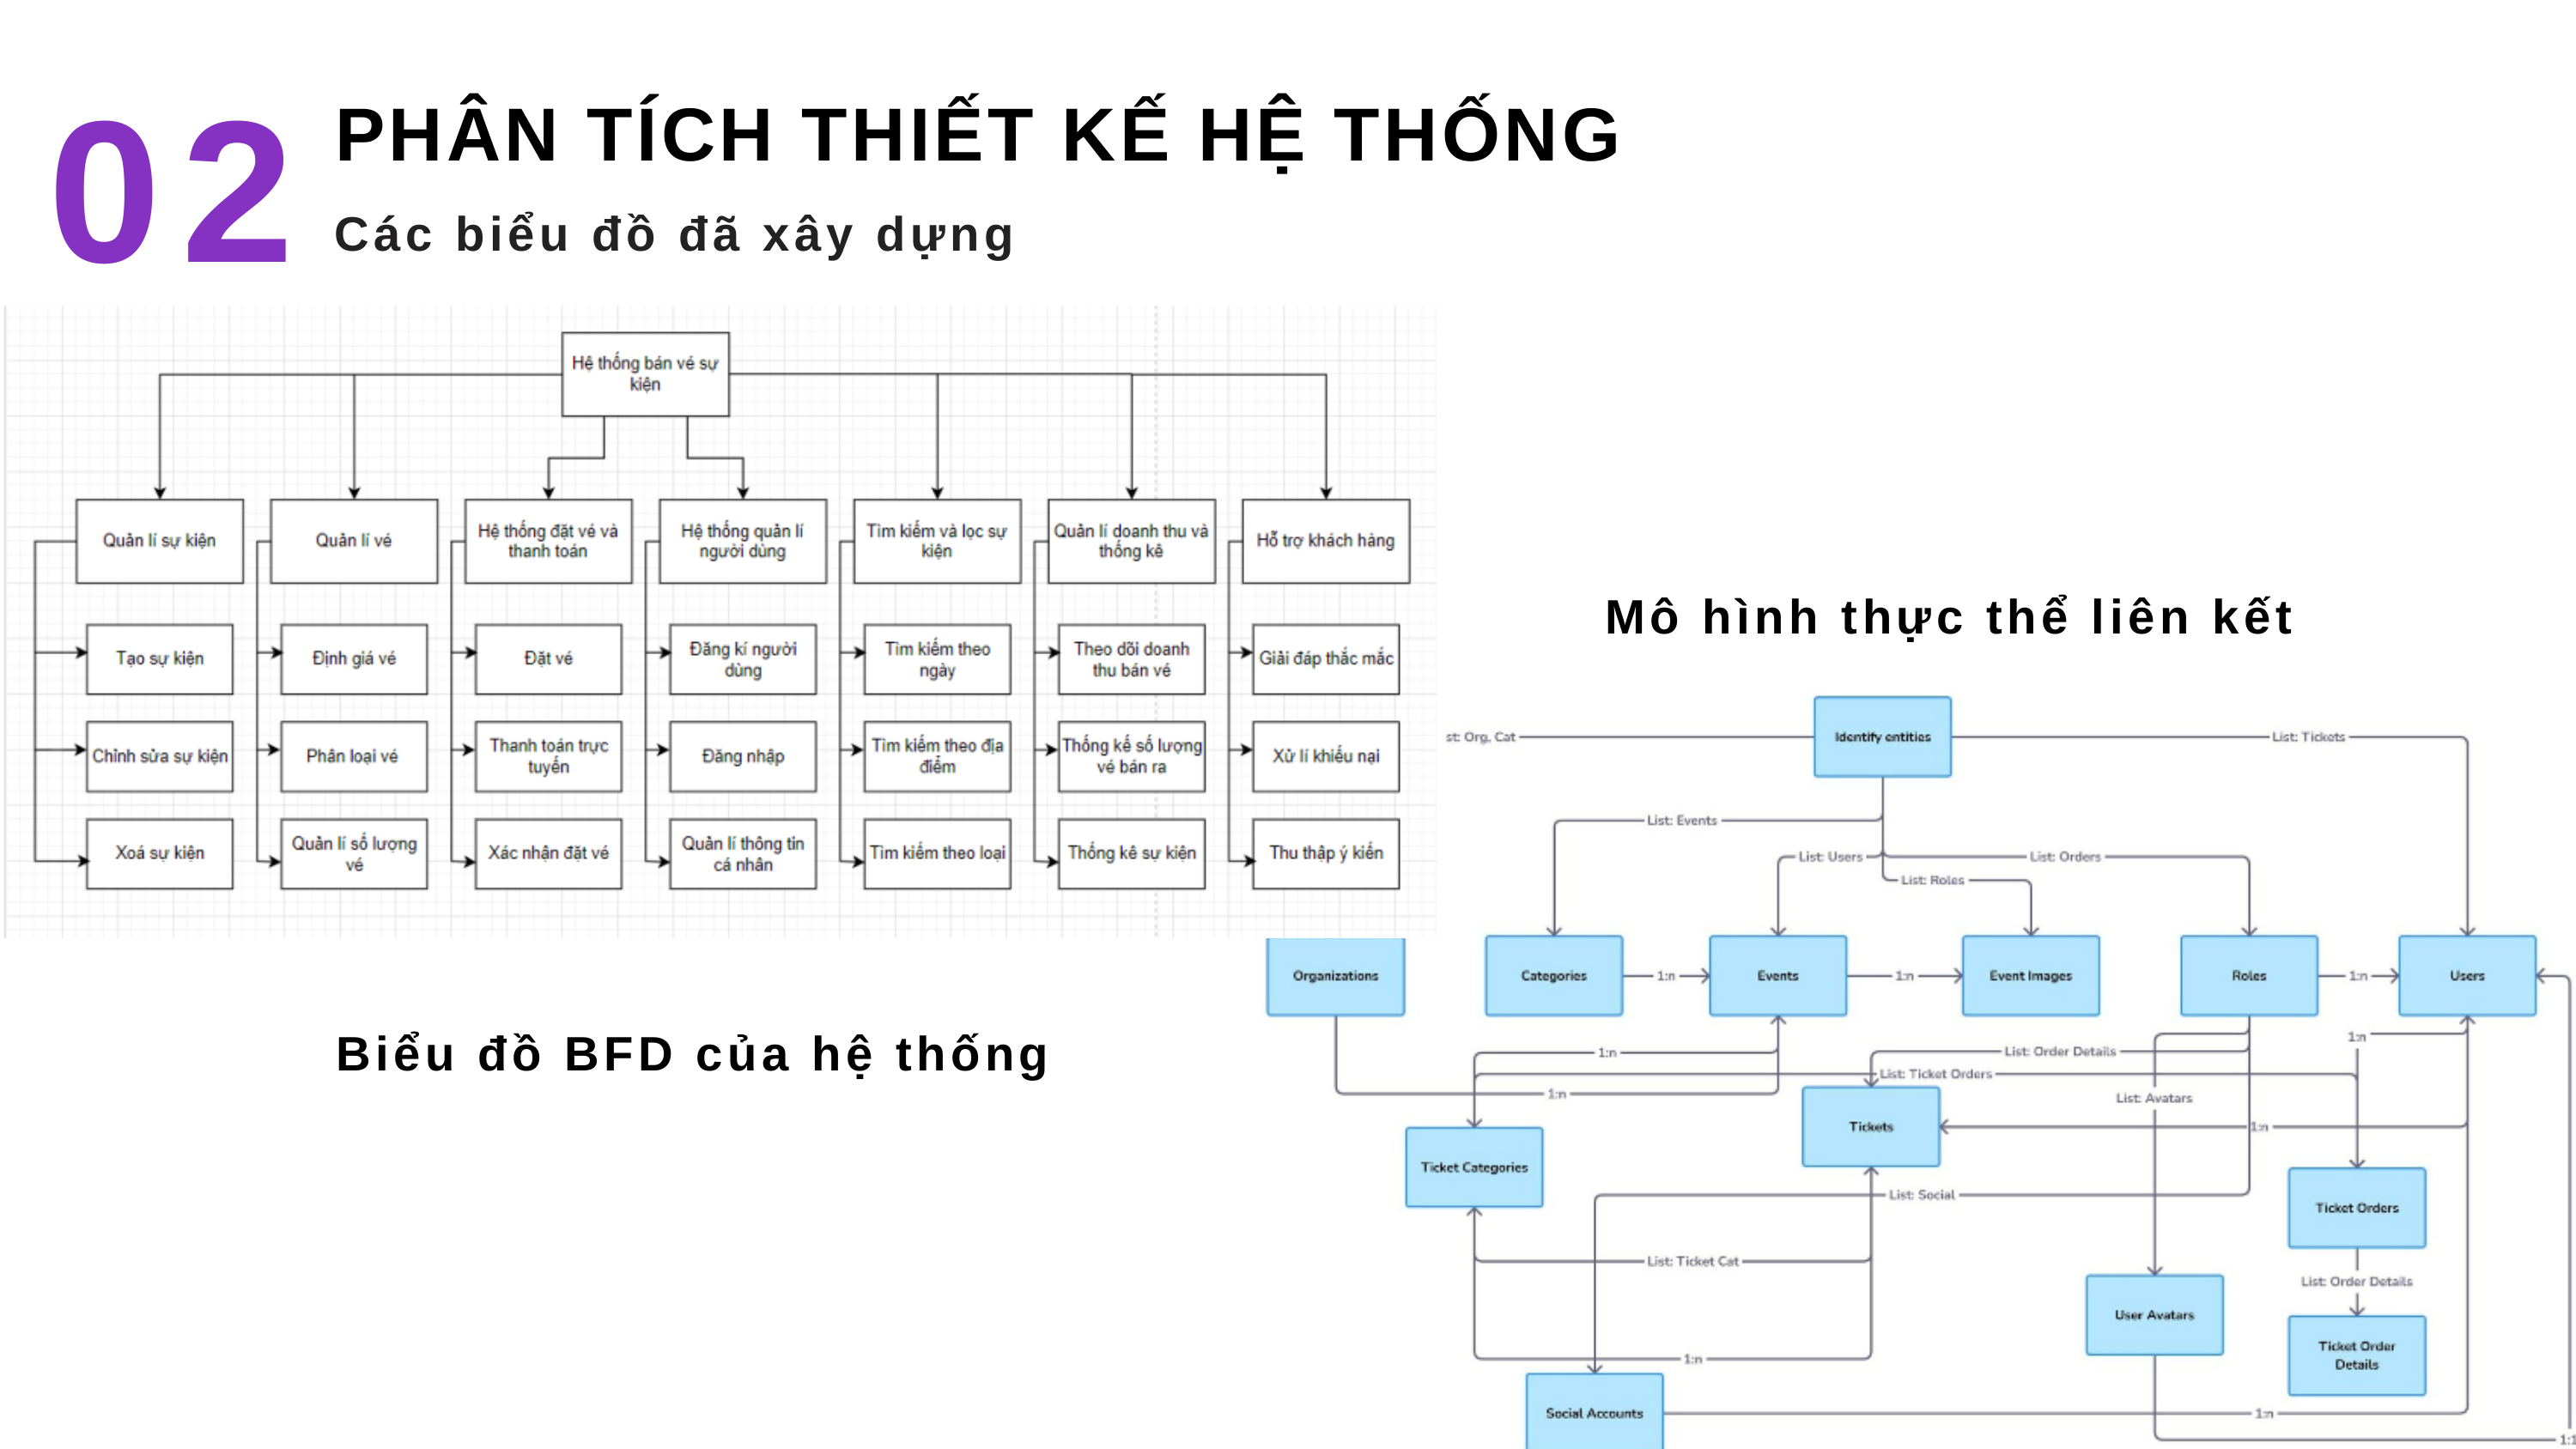

02
PHÂN TÍCH THIẾT KẾ HỆ THỐNG
Các biểu đồ đã xây dựng

Mô hình thực thể liên kết

Biểu đồ BFD của hệ thống